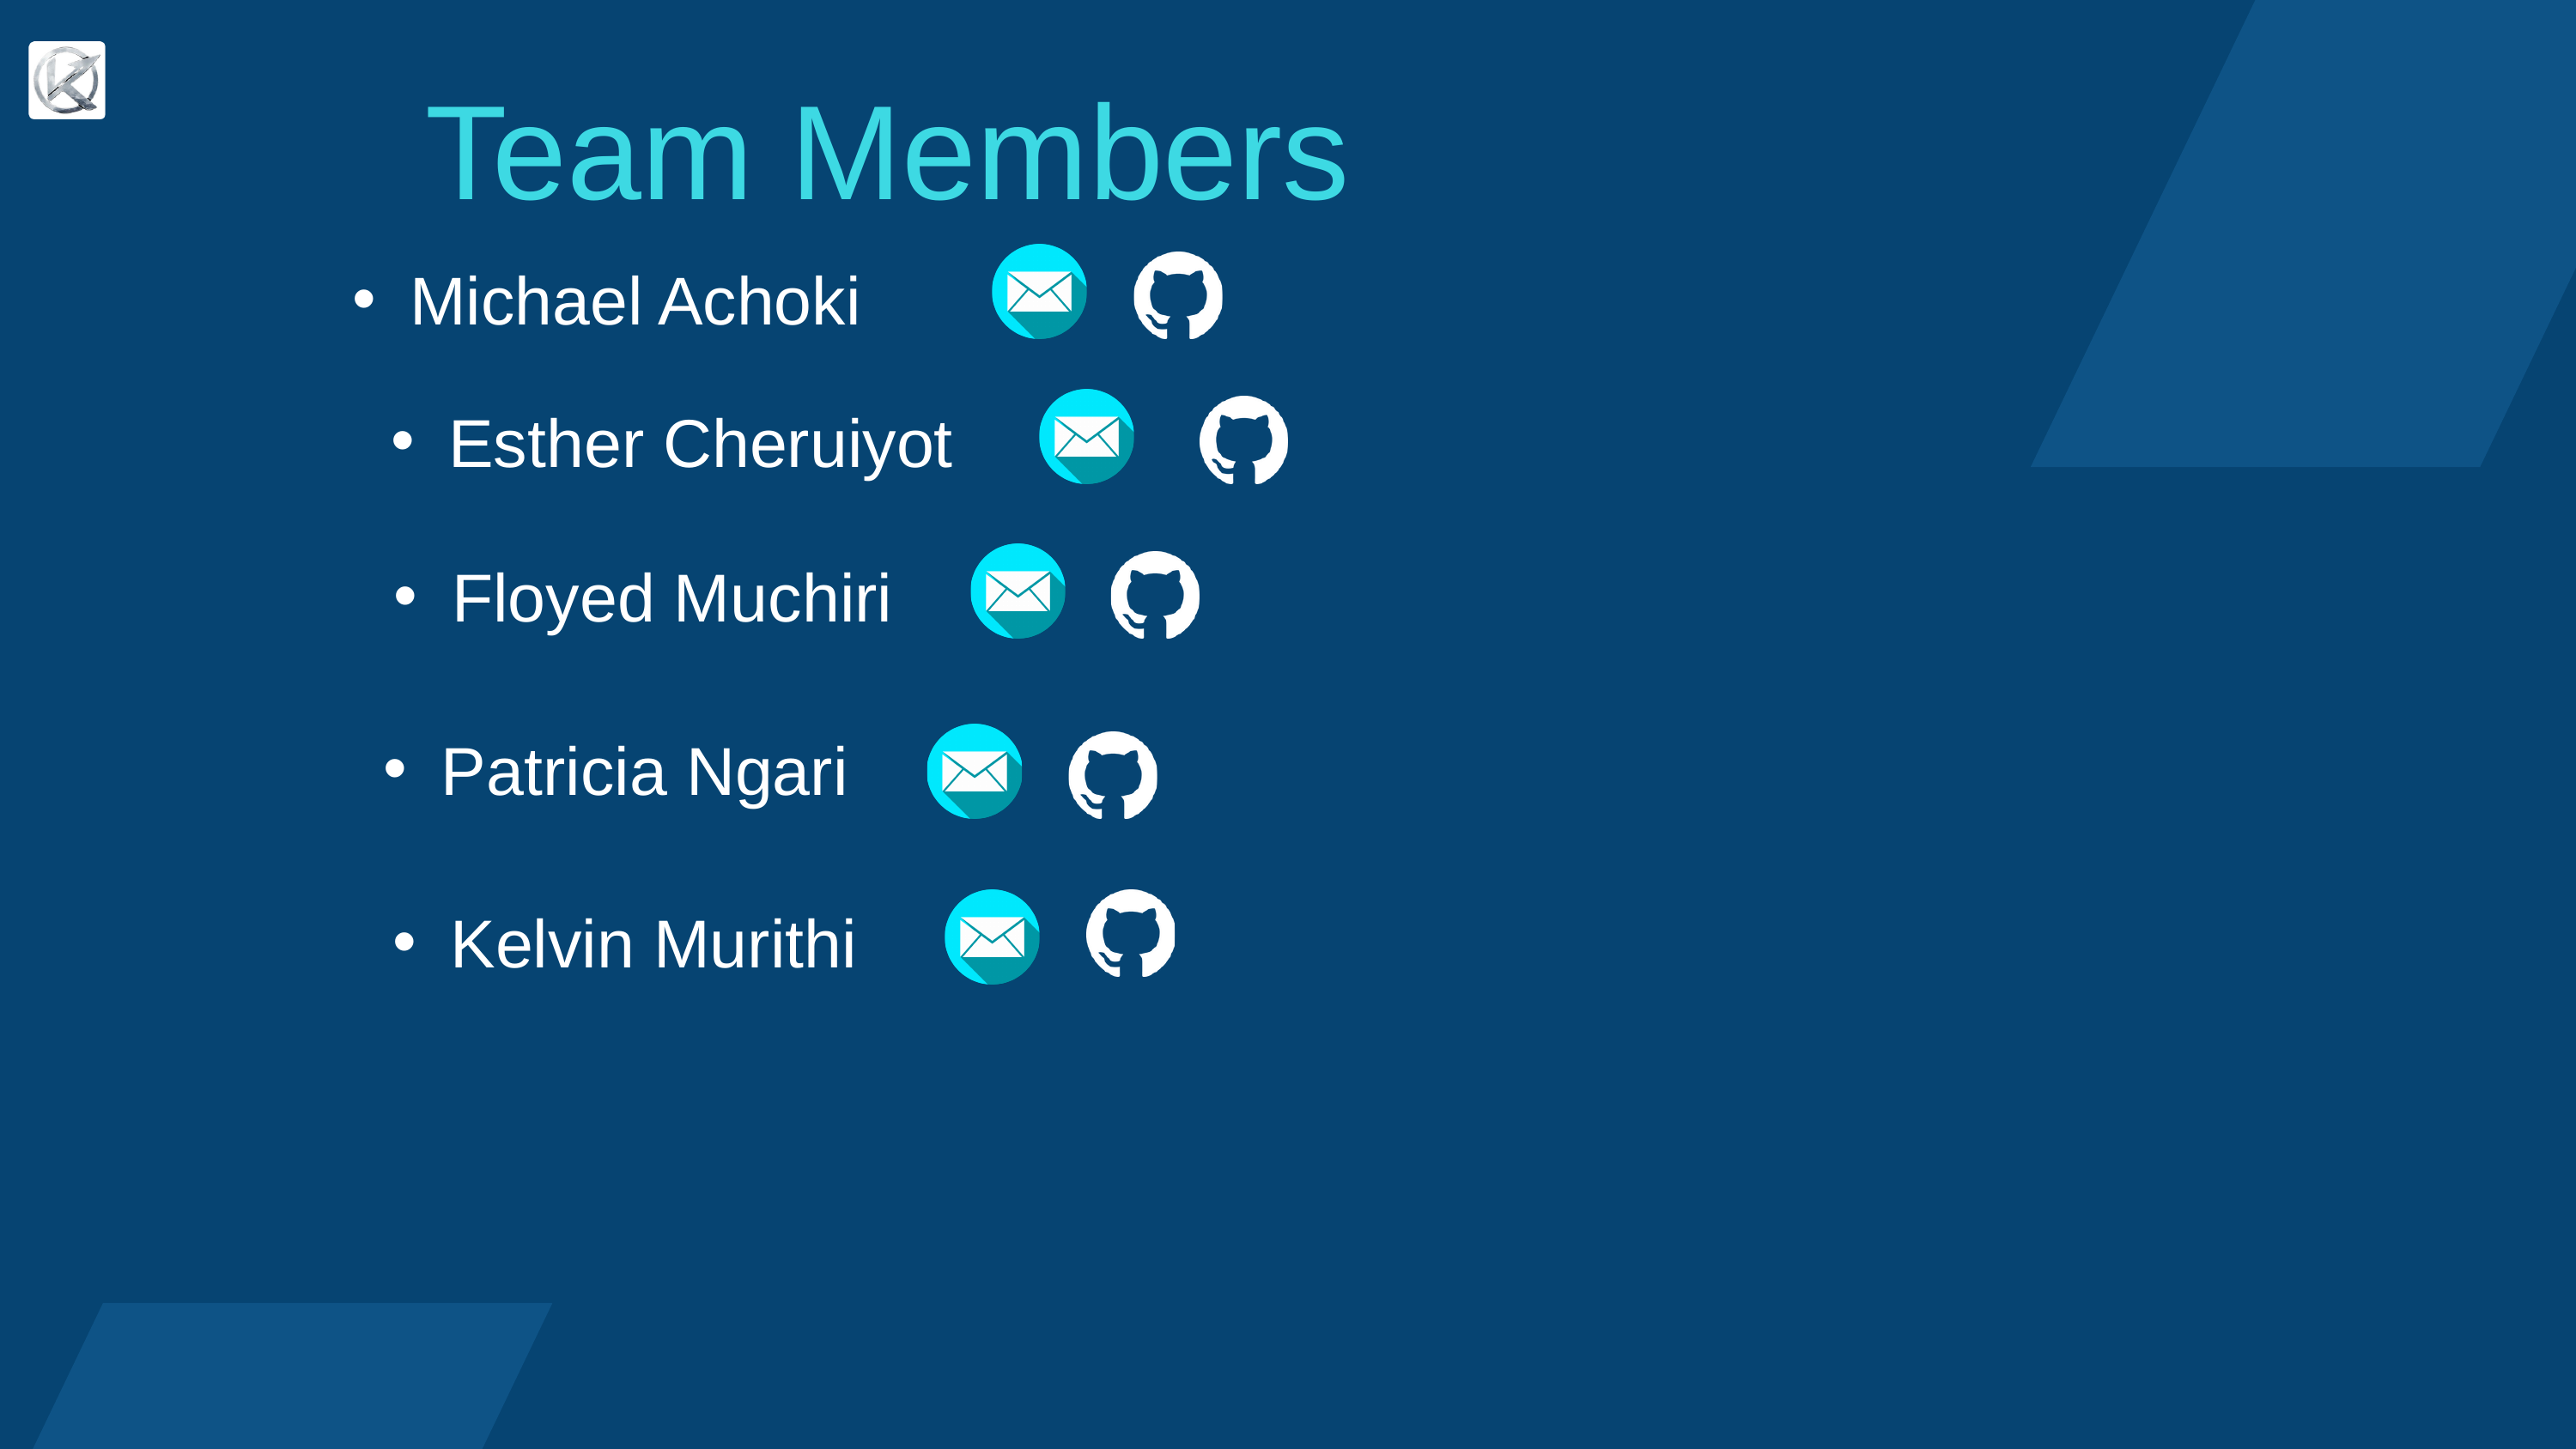

Team Members
Michael Achoki

Esther Cheruiyot

Floyed Muchiri

Patricia Ngari

Kelvin Murithi